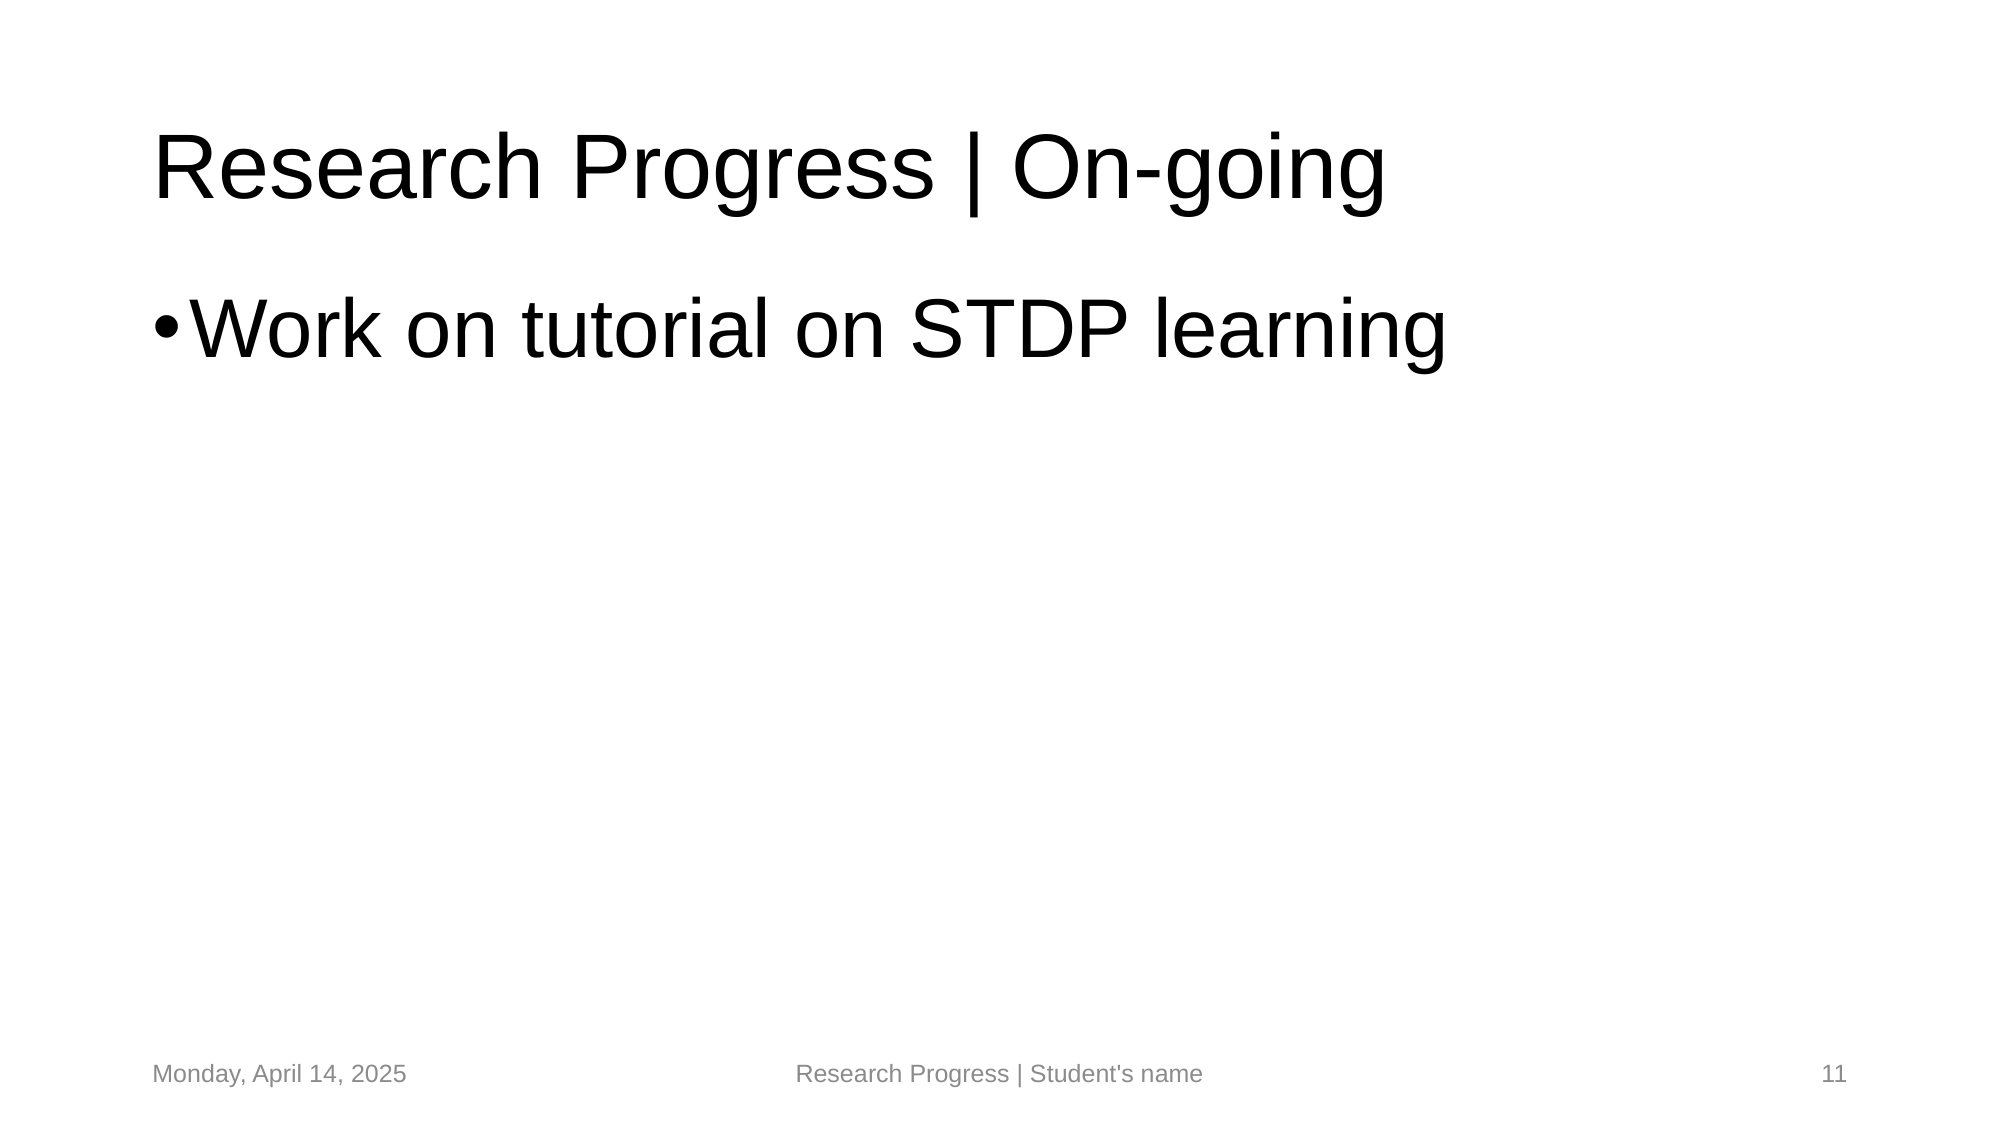

# Research Progress | On-going
Work on tutorial on STDP learning
Monday, April 14, 2025
Research Progress | Student's name
11